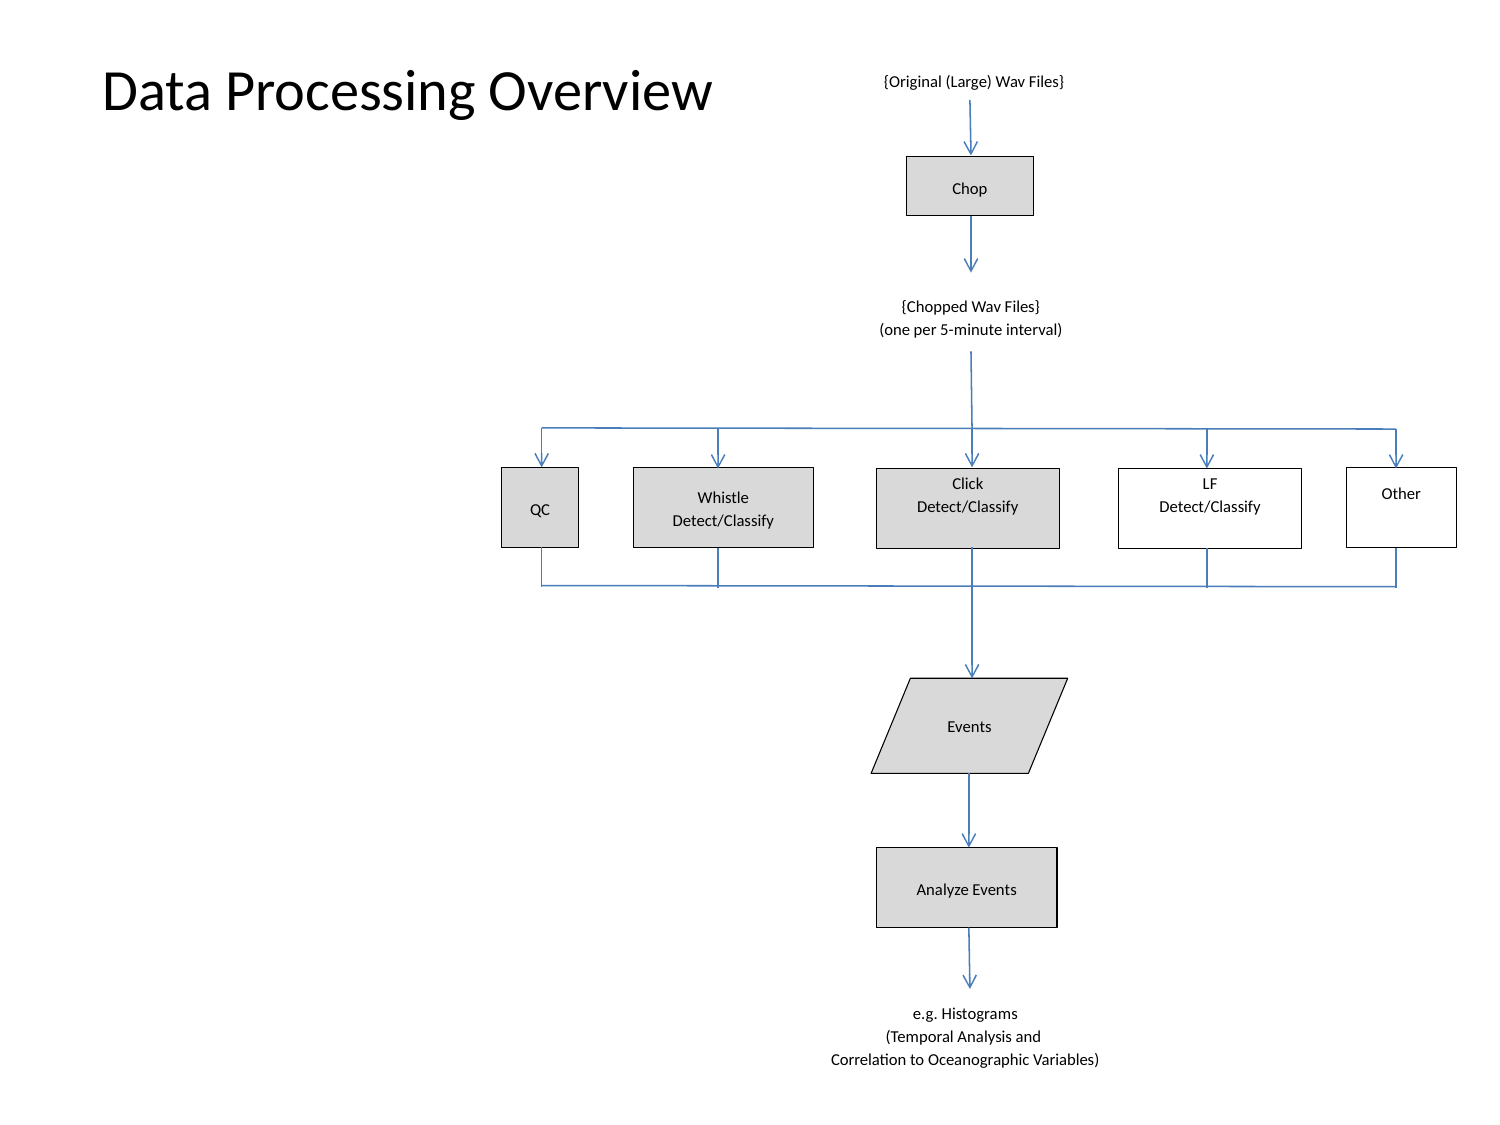

# Data Processing Overview
{Original (Large) Wav Files}
Chop
{Chopped Wav Files}
(one per 5-minute interval)
QC
Whistle
Detect/Classify
Other

Click
Detect/Classify

LF
Detect/Classify

Analyze Events
e.g. Histograms
(Temporal Analysis and
Correlation to Oceanographic Variables)
Events